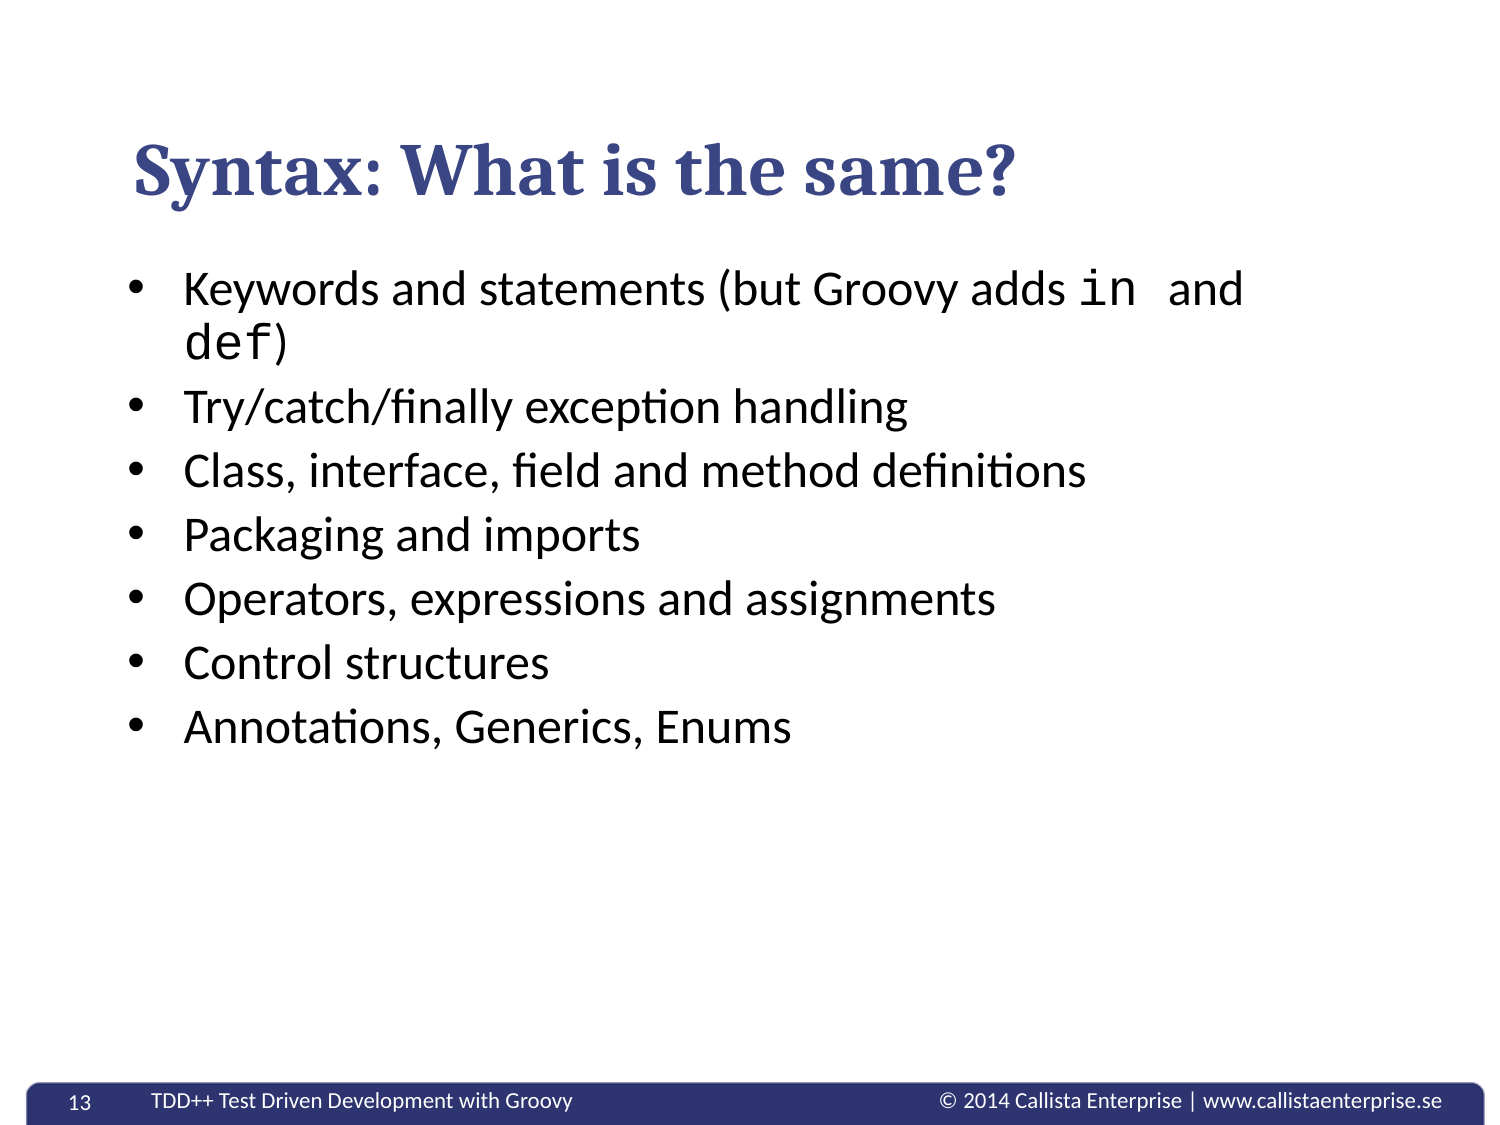

# Syntax: What is the same?
Keywords and statements (but Groovy adds in and def)
Try/catch/finally exception handling
Class, interface, field and method definitions
Packaging and imports
Operators, expressions and assignments
Control structures
Annotations, Generics, Enums